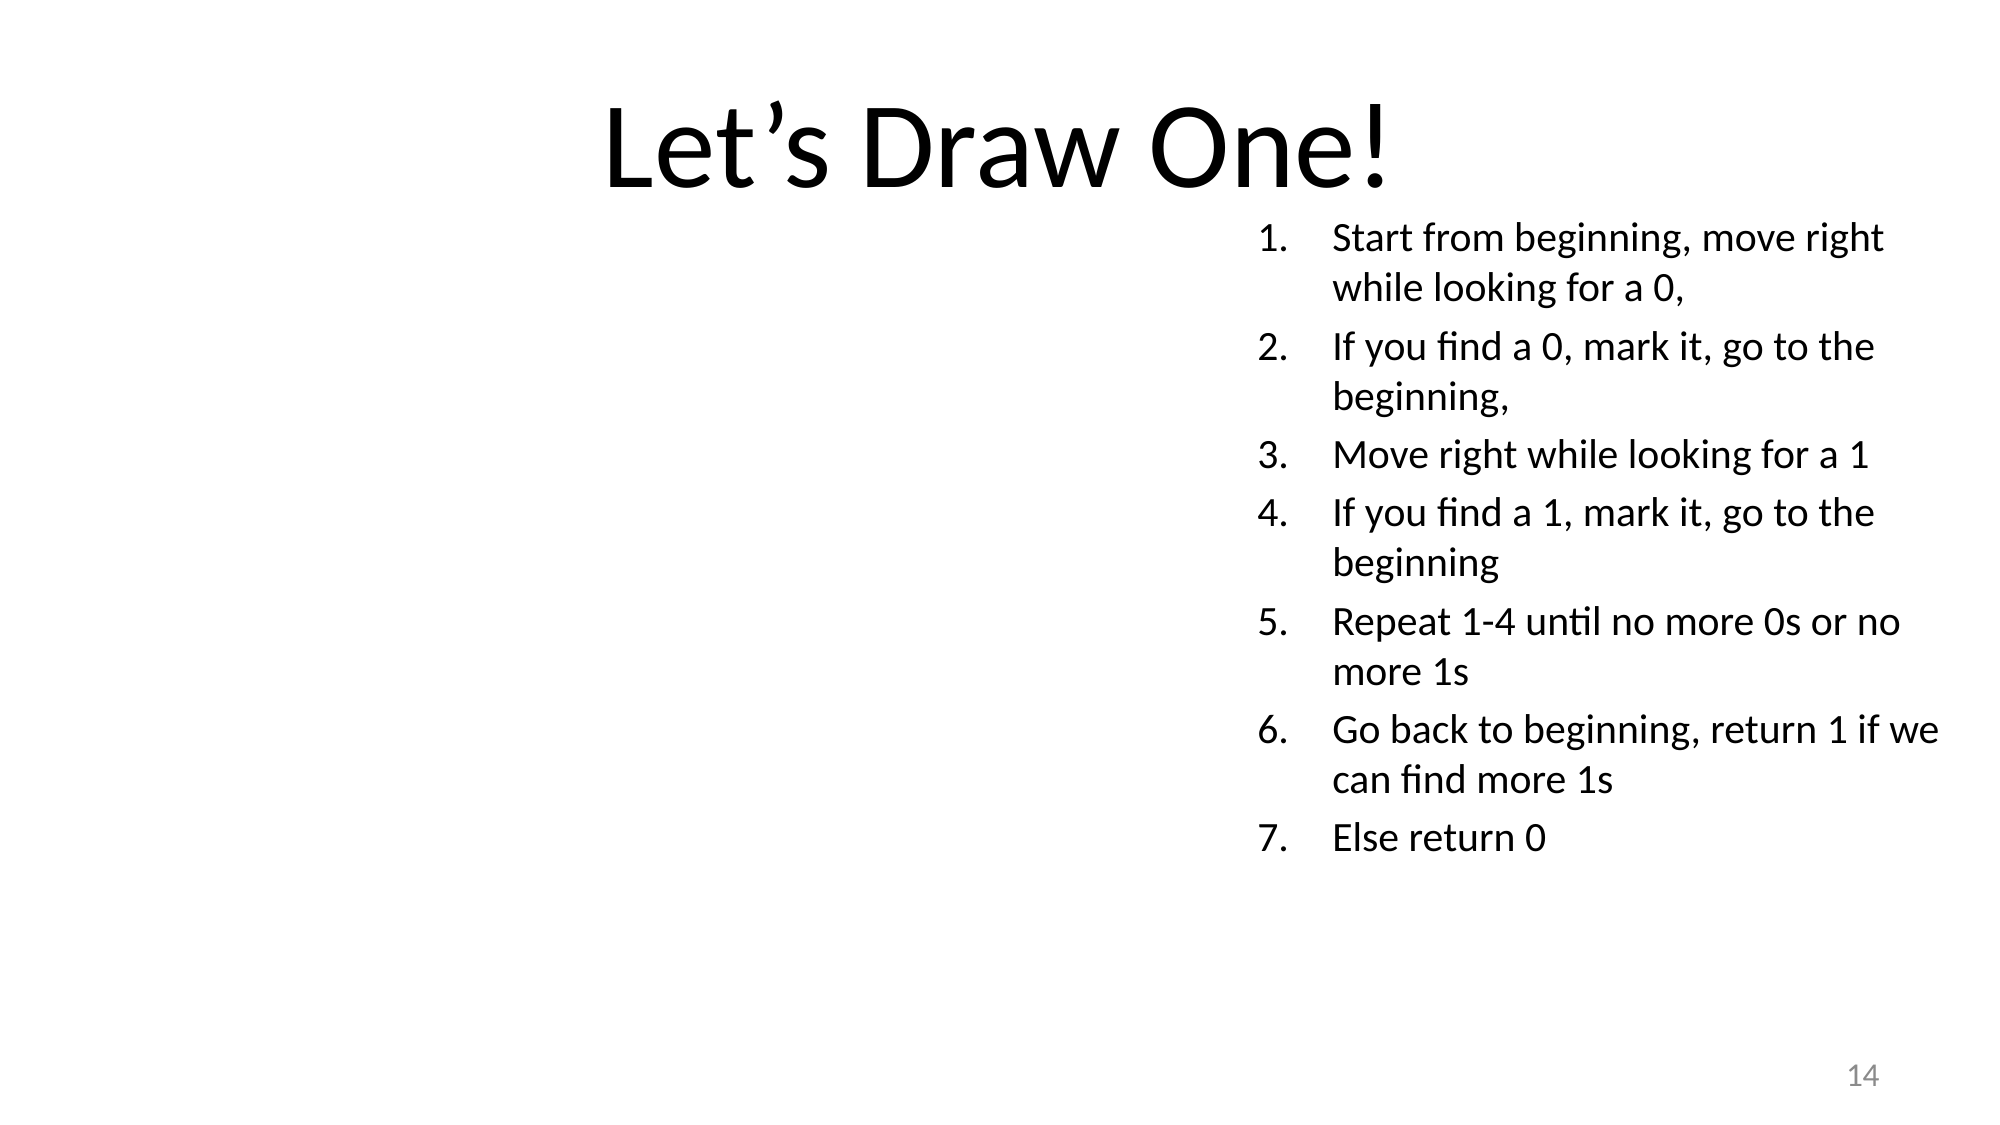

# Let’s Draw One!
Start from beginning, move right while looking for a 0,
If you find a 0, mark it, go to the beginning,
Move right while looking for a 1
If you find a 1, mark it, go to the beginning
Repeat 1-4 until no more 0s or no more 1s
Go back to beginning, return 1 if we can find more 1s
Else return 0
14